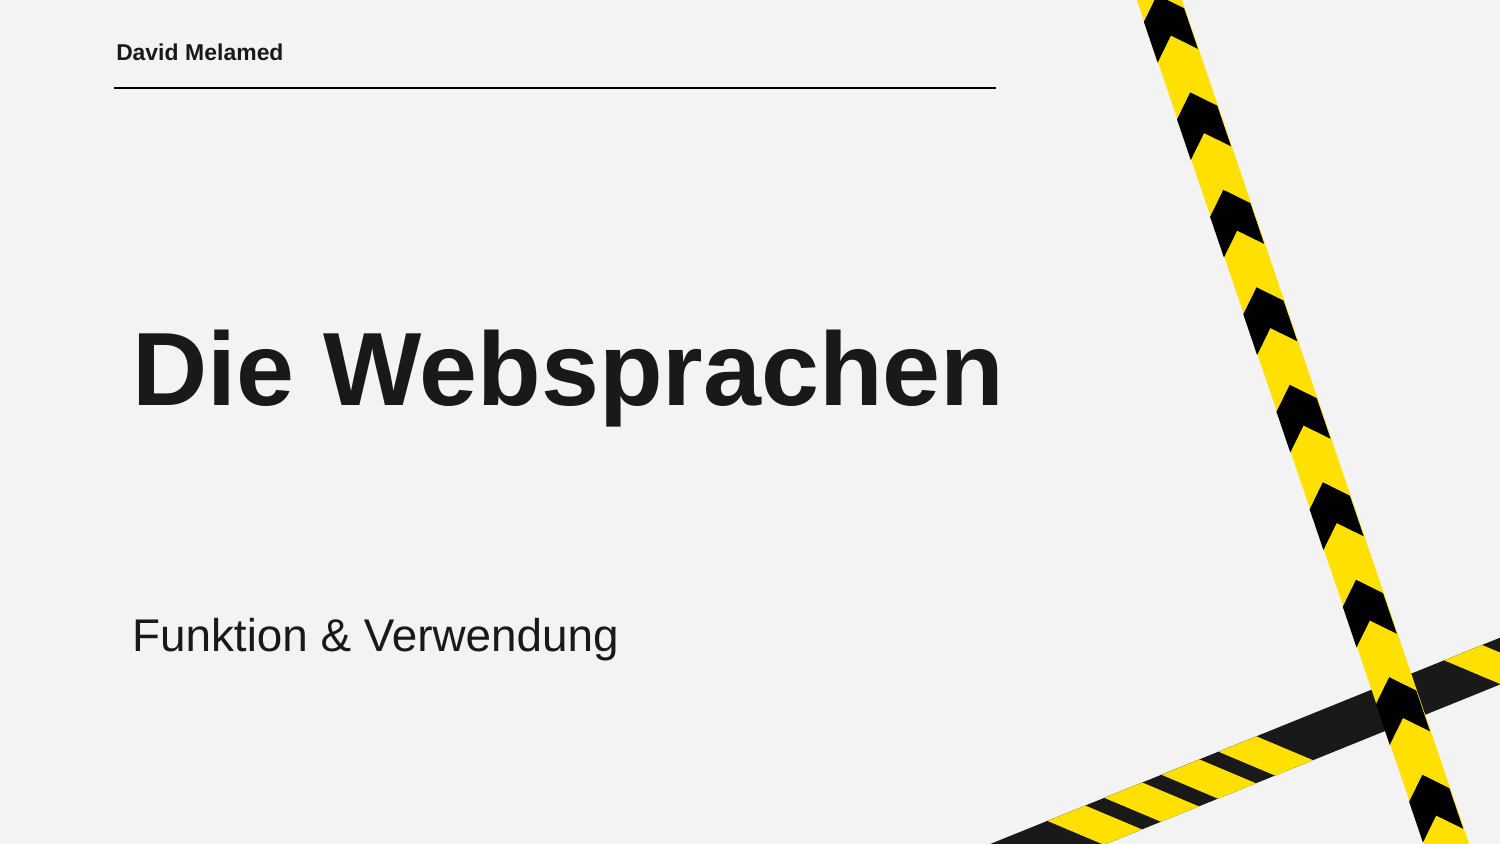

David Melamed
# Die Websprachen
Funktion & Verwendung